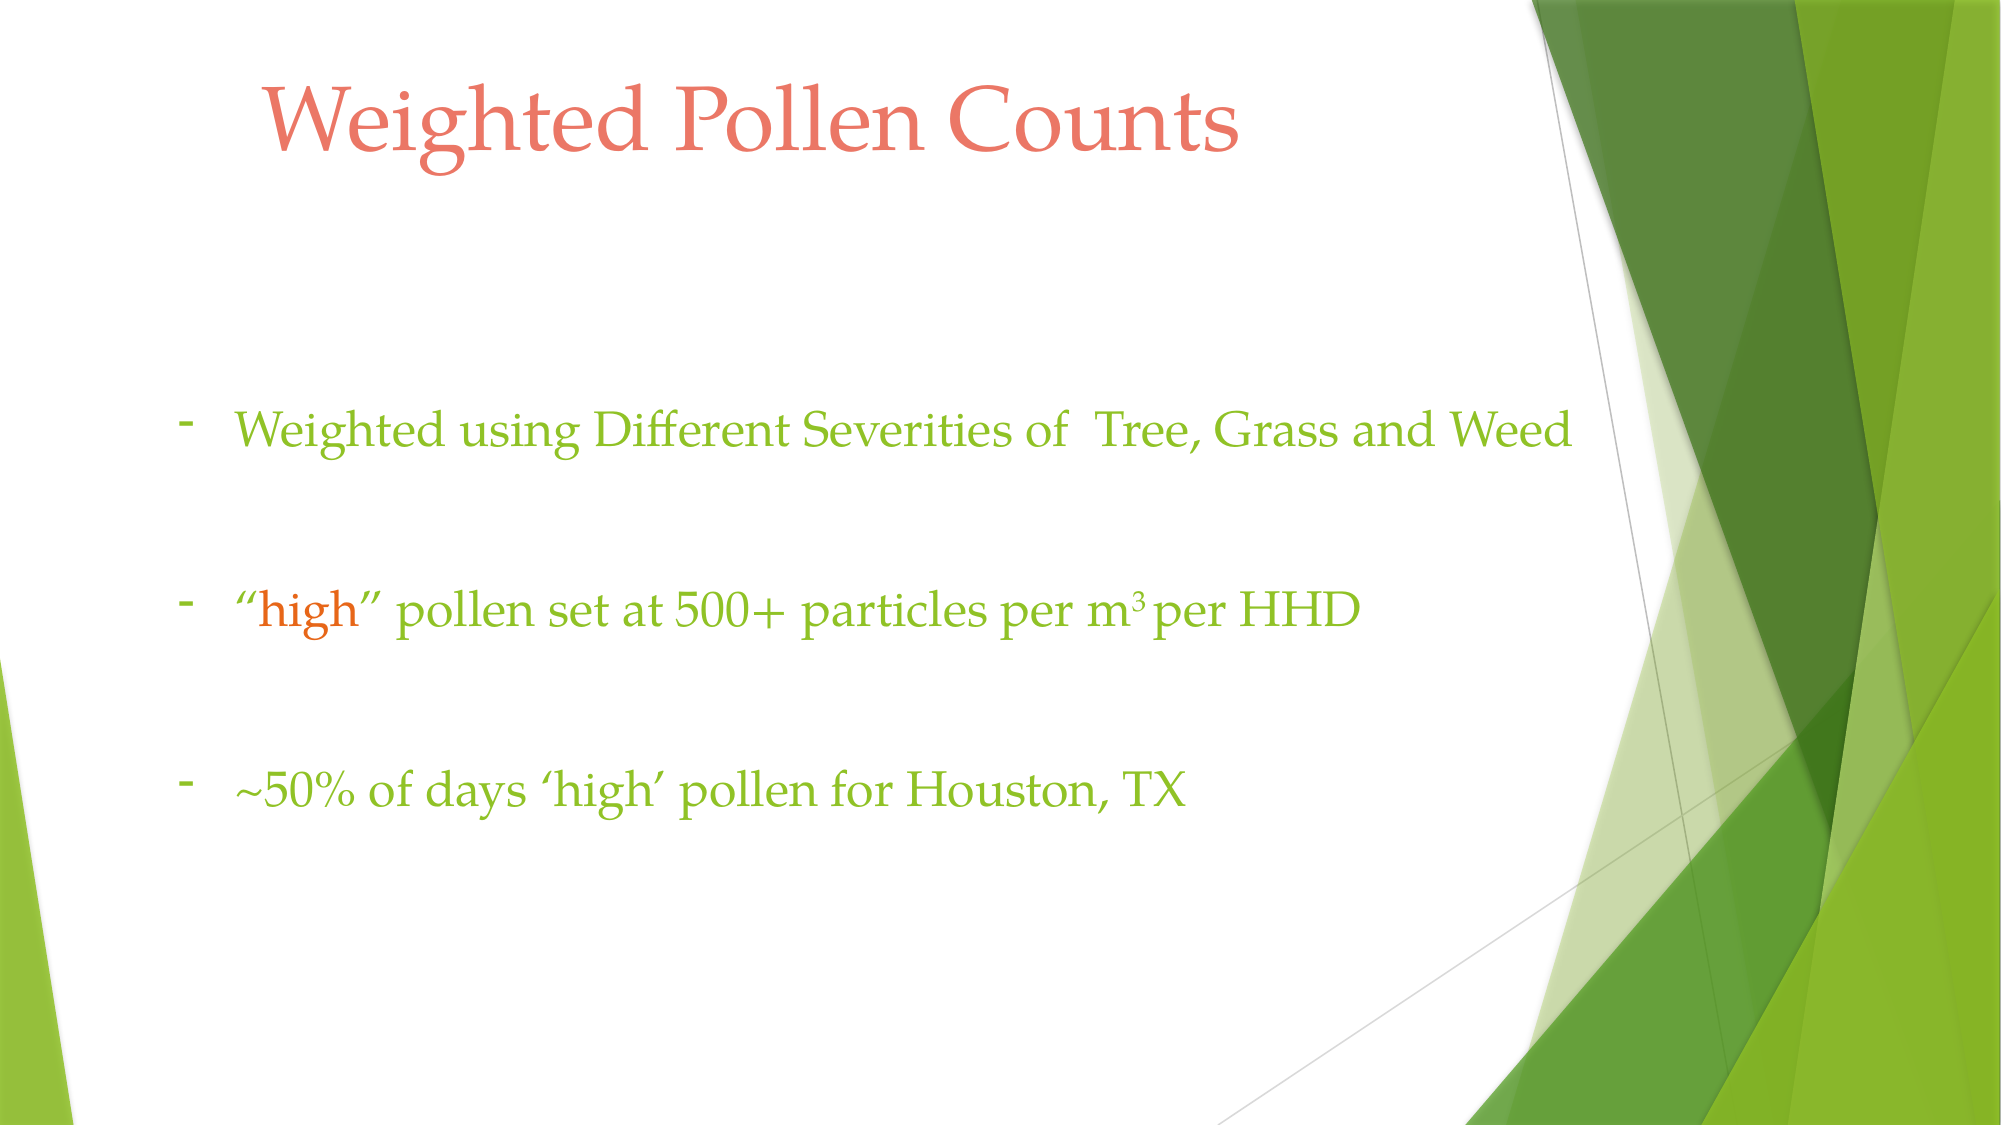

Weighted Pollen Counts
Weighted using Different Severities of  Tree, Grass and Weed

“high” pollen set at 500+ particles per m3 per HHD

~50% of days ‘high’ pollen for Houston, TX